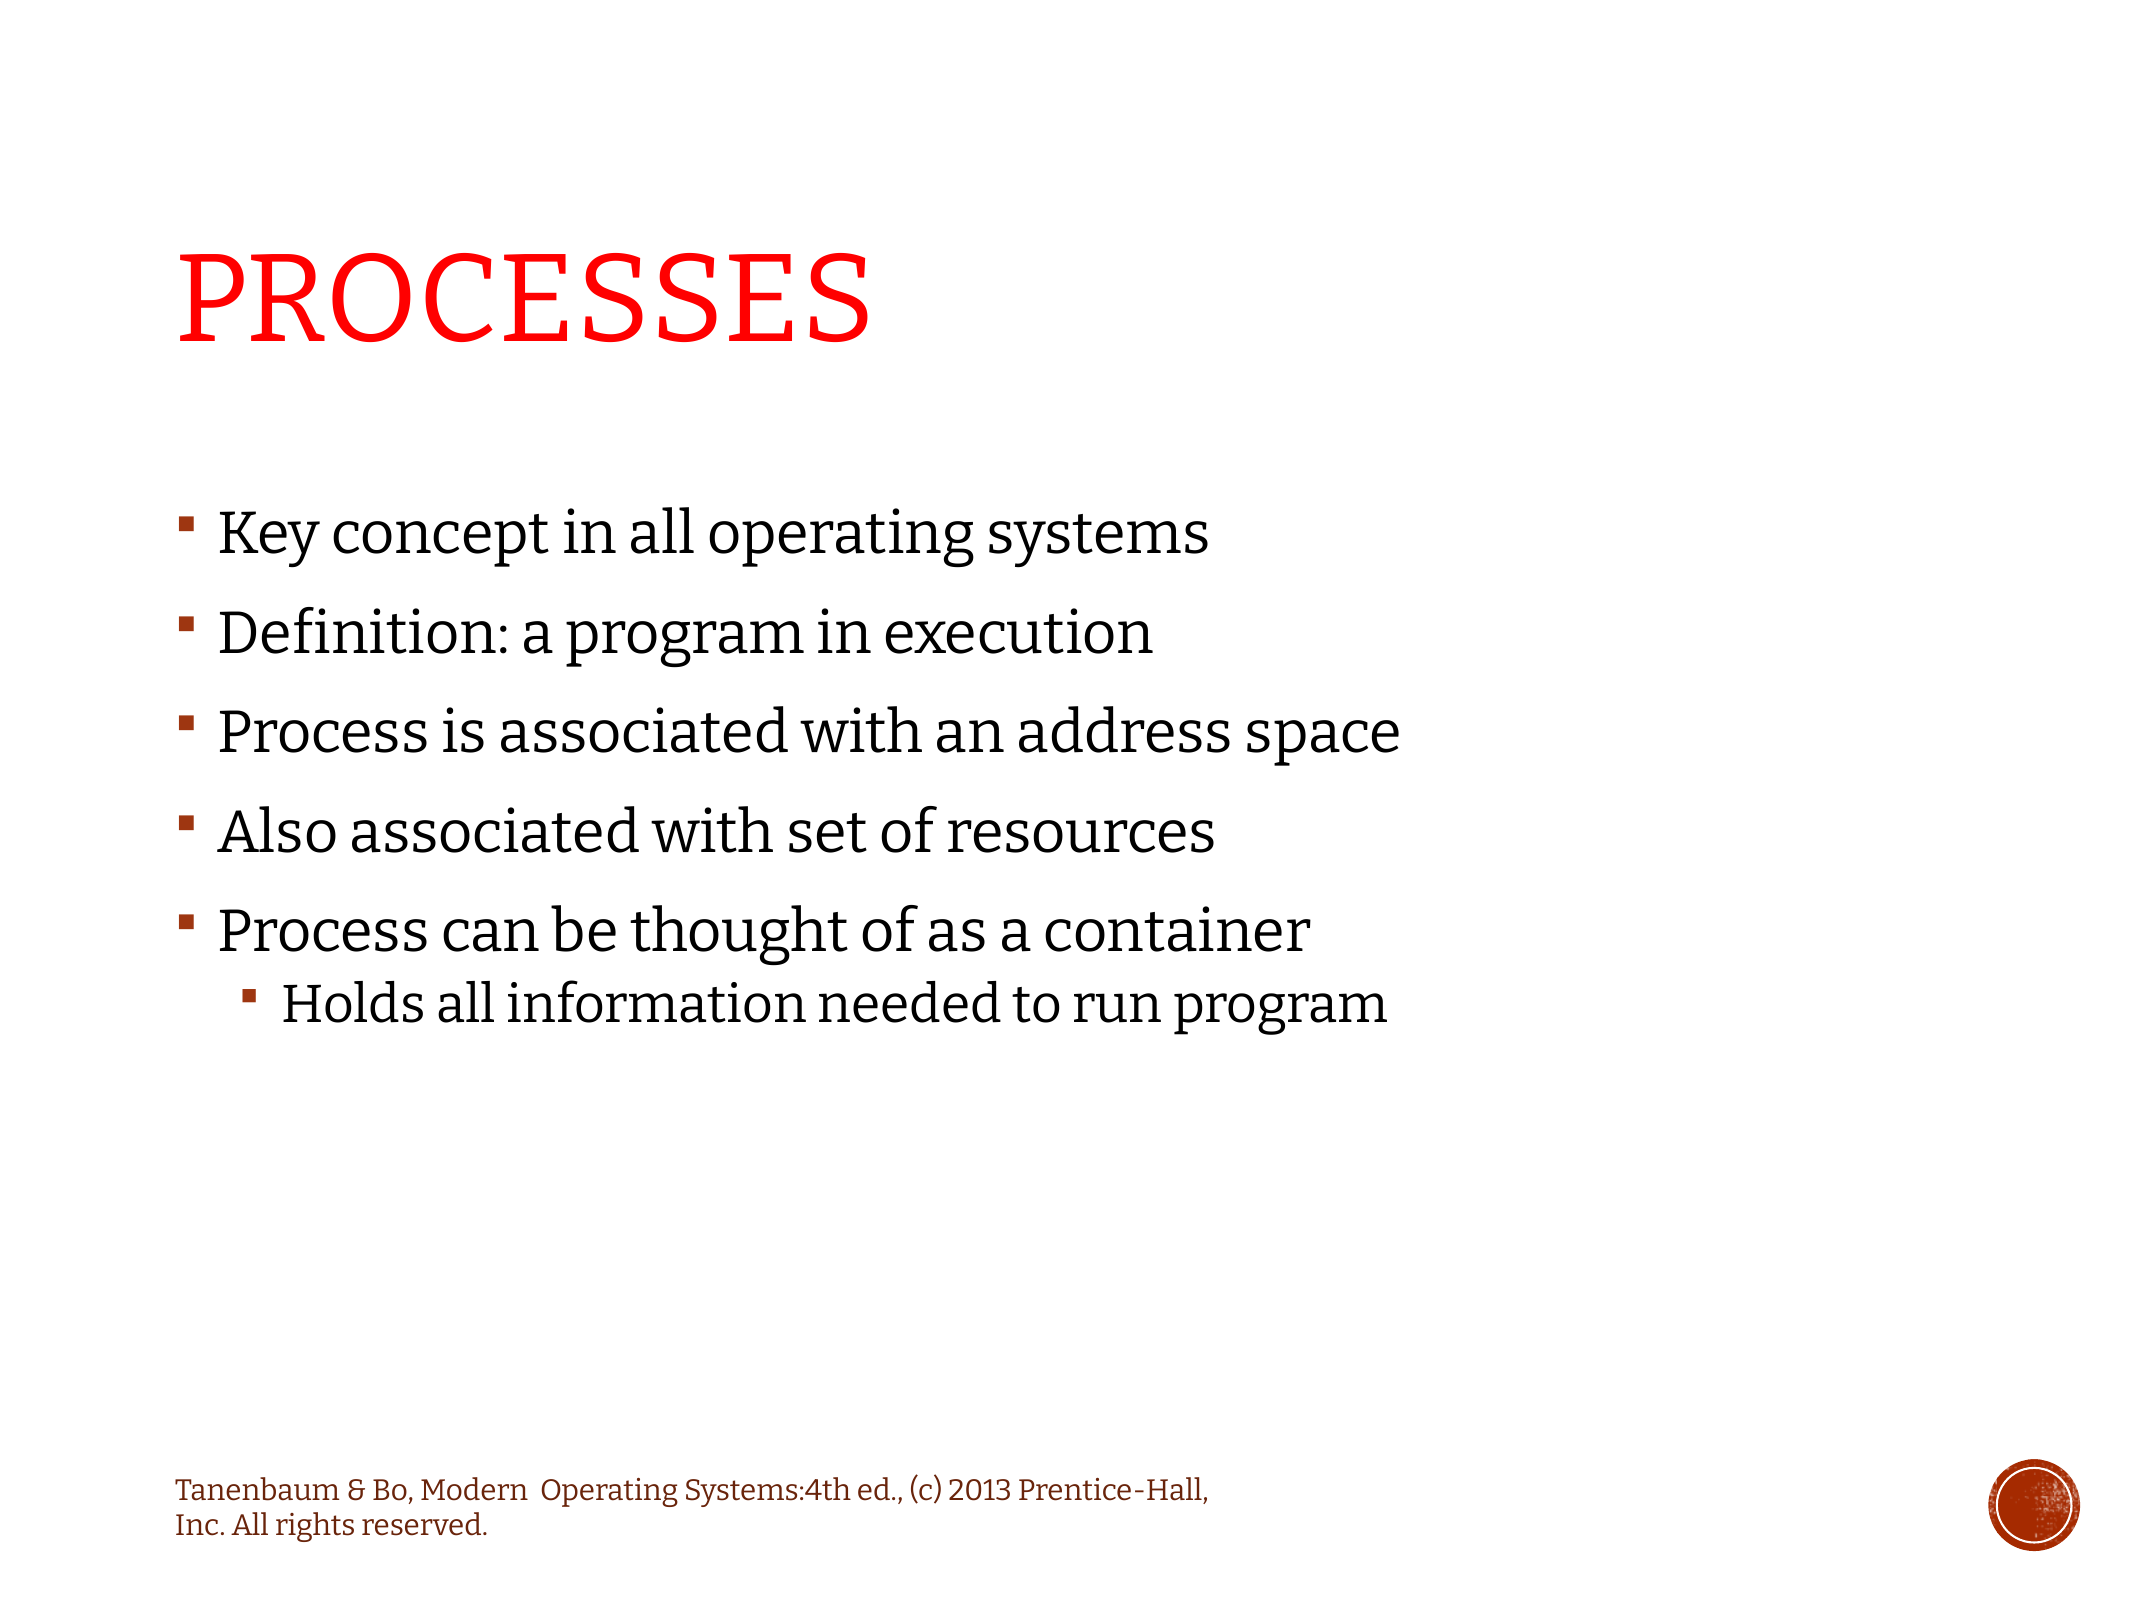

# Processes
Key concept in all operating systems
Definition: a program in execution
Process is associated with an address space
Also associated with set of resources
Process can be thought of as a container
Holds all information needed to run program

Tanenbaum & Bo, Modern  Operating Systems:4th ed., (c) 2013 Prentice-Hall, Inc. All rights reserved.